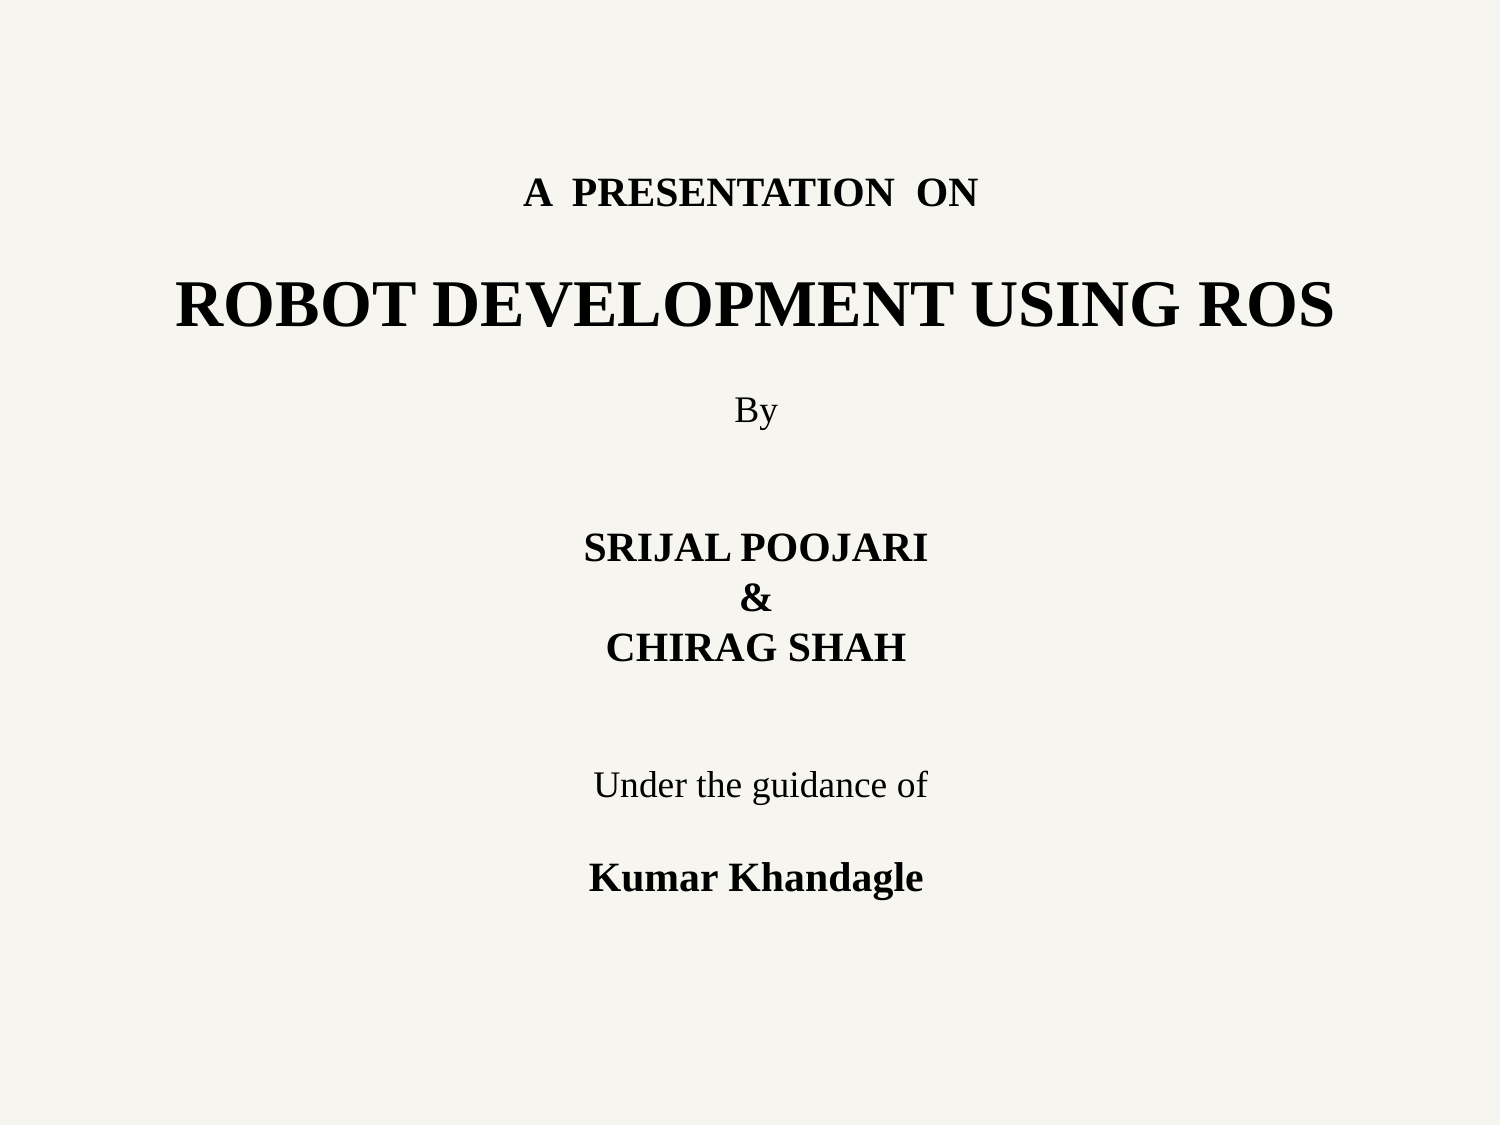

A  PRESENTATION  ON

ROBOT DEVELOPMENT USING ROS

By

SRIJAL POOJARI
&
CHIRAG SHAH

  Under the guidance of

Kumar Khandagle